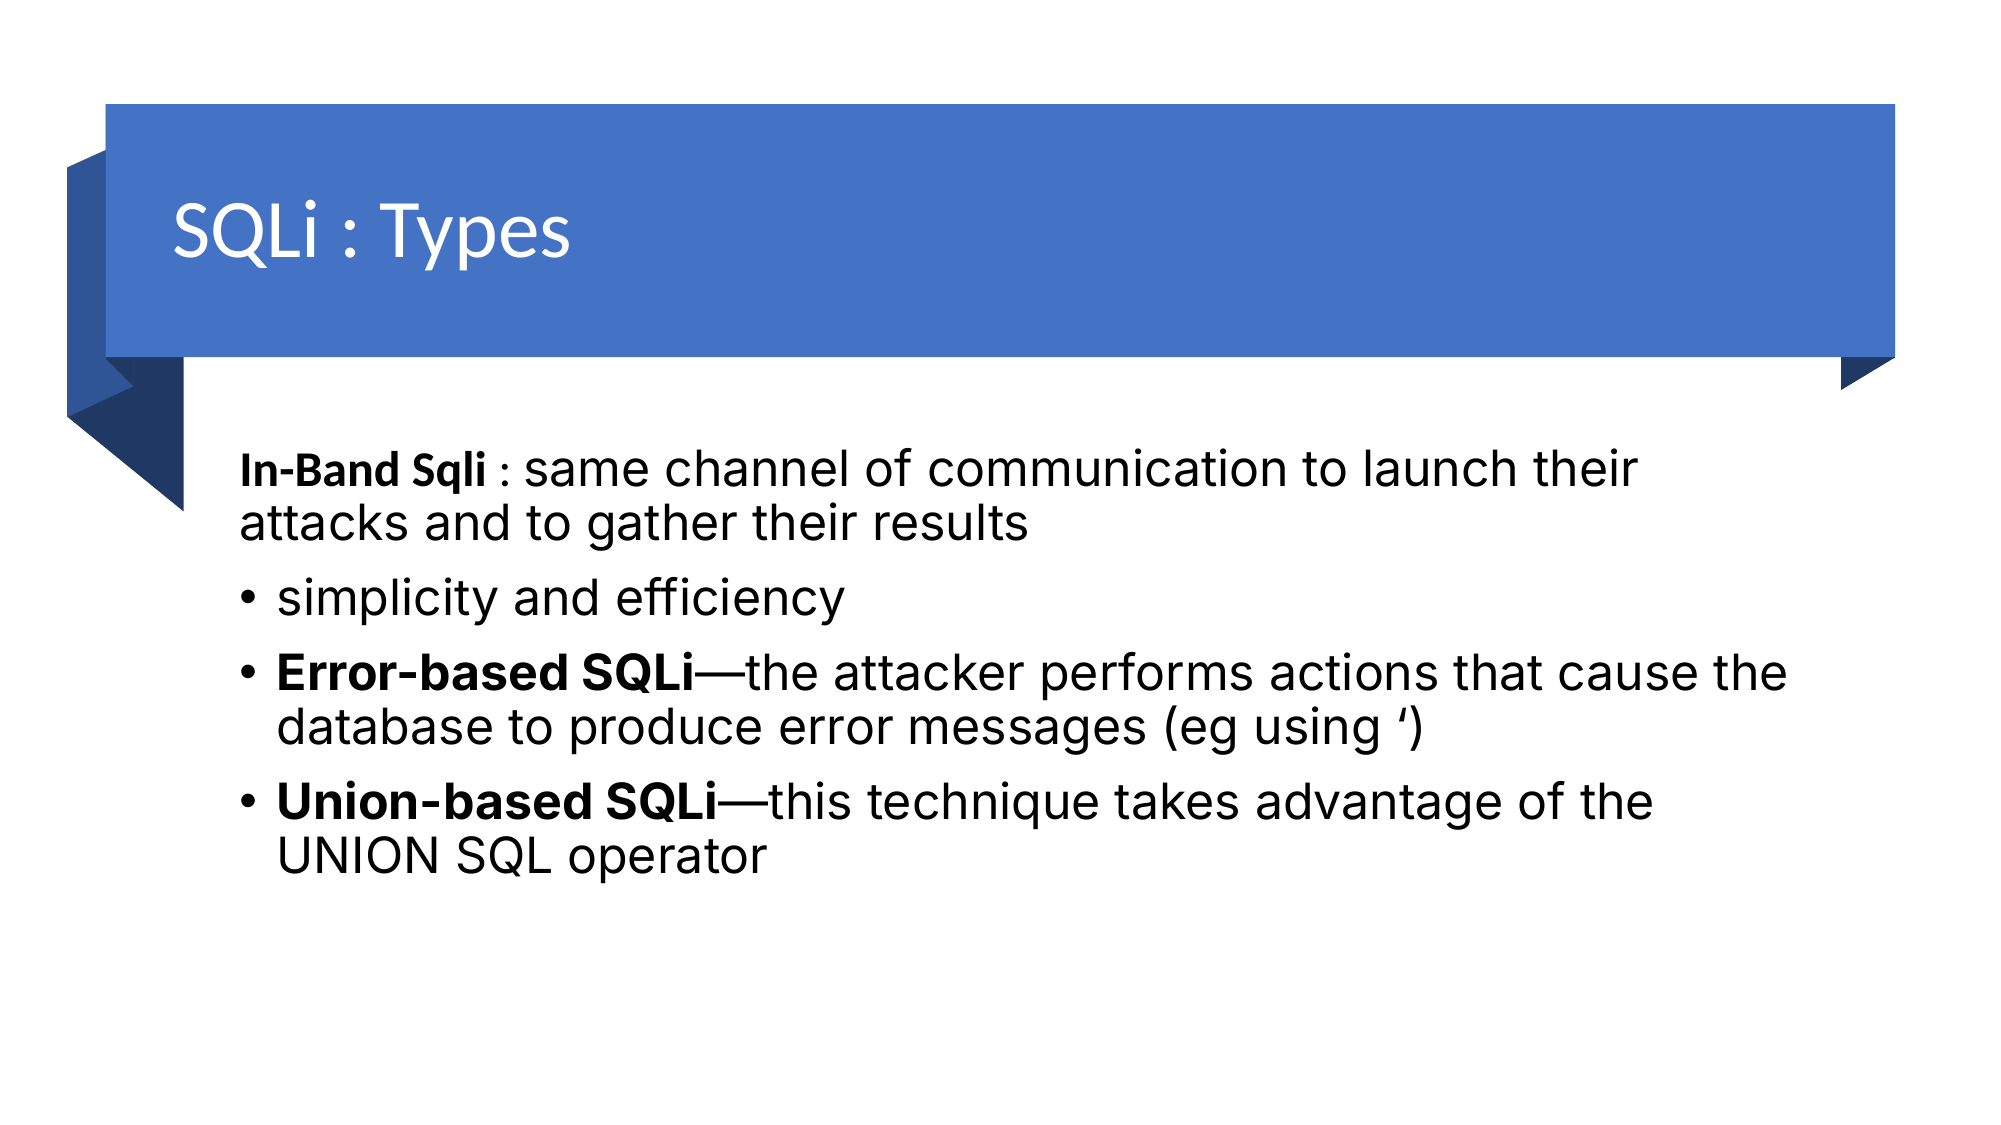

# SQLi : Types

In-Band Sqli : same channel of communication to launch their attacks and to gather their results
simplicity and efficiency
Error-based SQLi—the attacker performs actions that cause the database to produce error messages (eg using ‘)
Union-based SQLi—this technique takes advantage of the UNION SQL operator